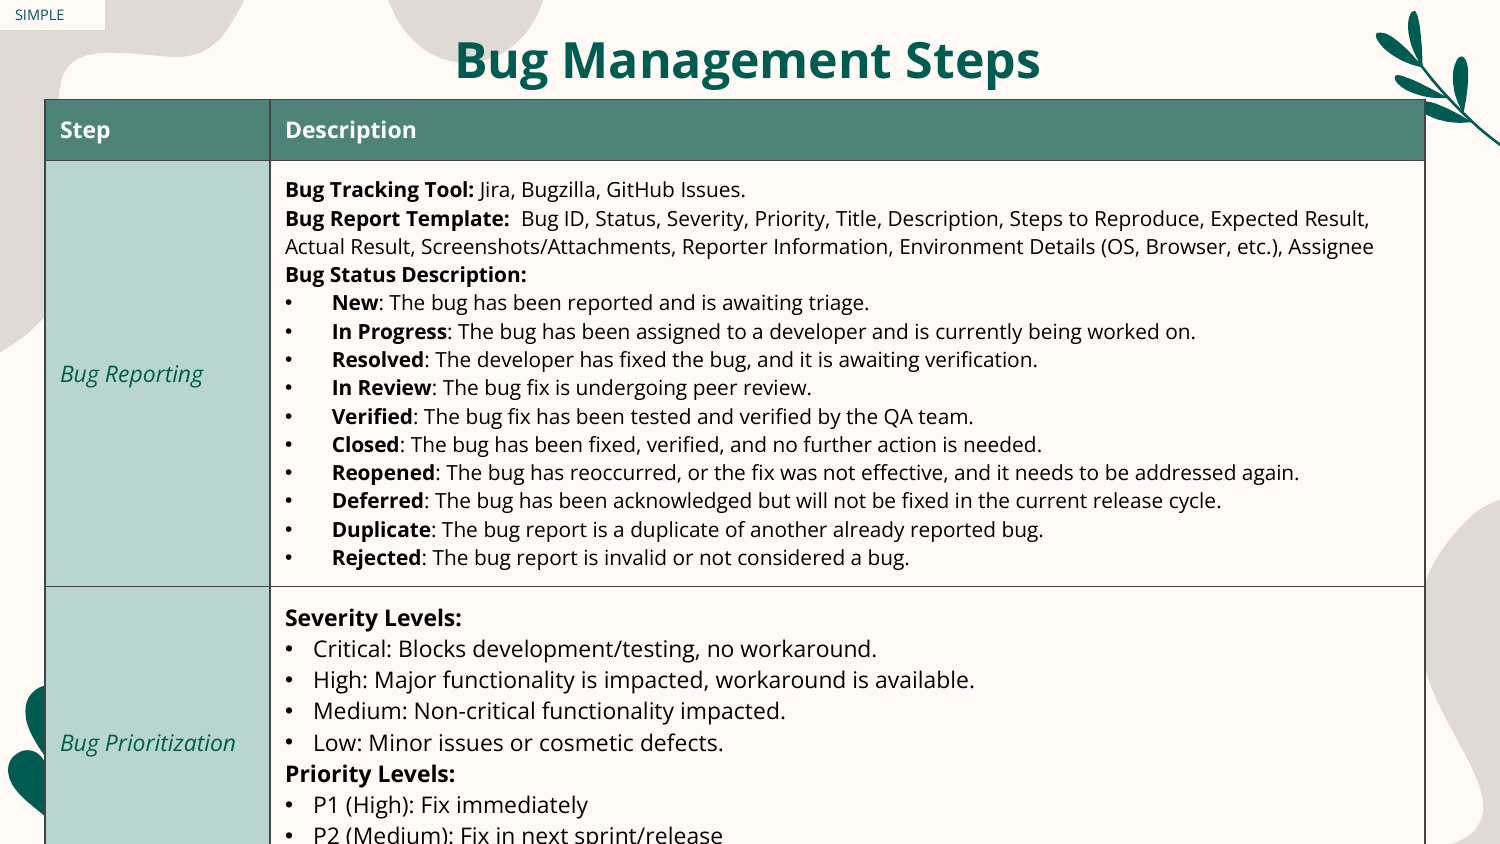

SIMPLE
Bug Management Steps
| Step | Description |
| --- | --- |
| Bug Reporting | Bug Tracking Tool: Jira, Bugzilla, GitHub Issues.  Bug Report Template:  Bug ID, Status, Severity, Priority, Title, Description, Steps to Reproduce, Expected Result, Actual Result, Screenshots/Attachments, Reporter Information, Environment Details (OS, Browser, etc.), Assignee Bug Status Description:  New: The bug has been reported and is awaiting triage. In Progress: The bug has been assigned to a developer and is currently being worked on. Resolved: The developer has fixed the bug, and it is awaiting verification. In Review: The bug fix is undergoing peer review. Verified: The bug fix has been tested and verified by the QA team. Closed: The bug has been fixed, verified, and no further action is needed. Reopened: The bug has reoccurred, or the fix was not effective, and it needs to be addressed again. Deferred: The bug has been acknowledged but will not be fixed in the current release cycle. Duplicate: The bug report is a duplicate of another already reported bug. Rejected: The bug report is invalid or not considered a bug. |
| Bug Prioritization | Severity Levels:   Critical: Blocks development/testing, no workaround.  High: Major functionality is impacted, workaround is available.  Medium: Non-critical functionality impacted.   Low: Minor issues or cosmetic defects.  Priority Levels:   P1 (High): Fix immediately P2 (Medium): Fix in next sprint/release P3 (Low): Fix when possible. |